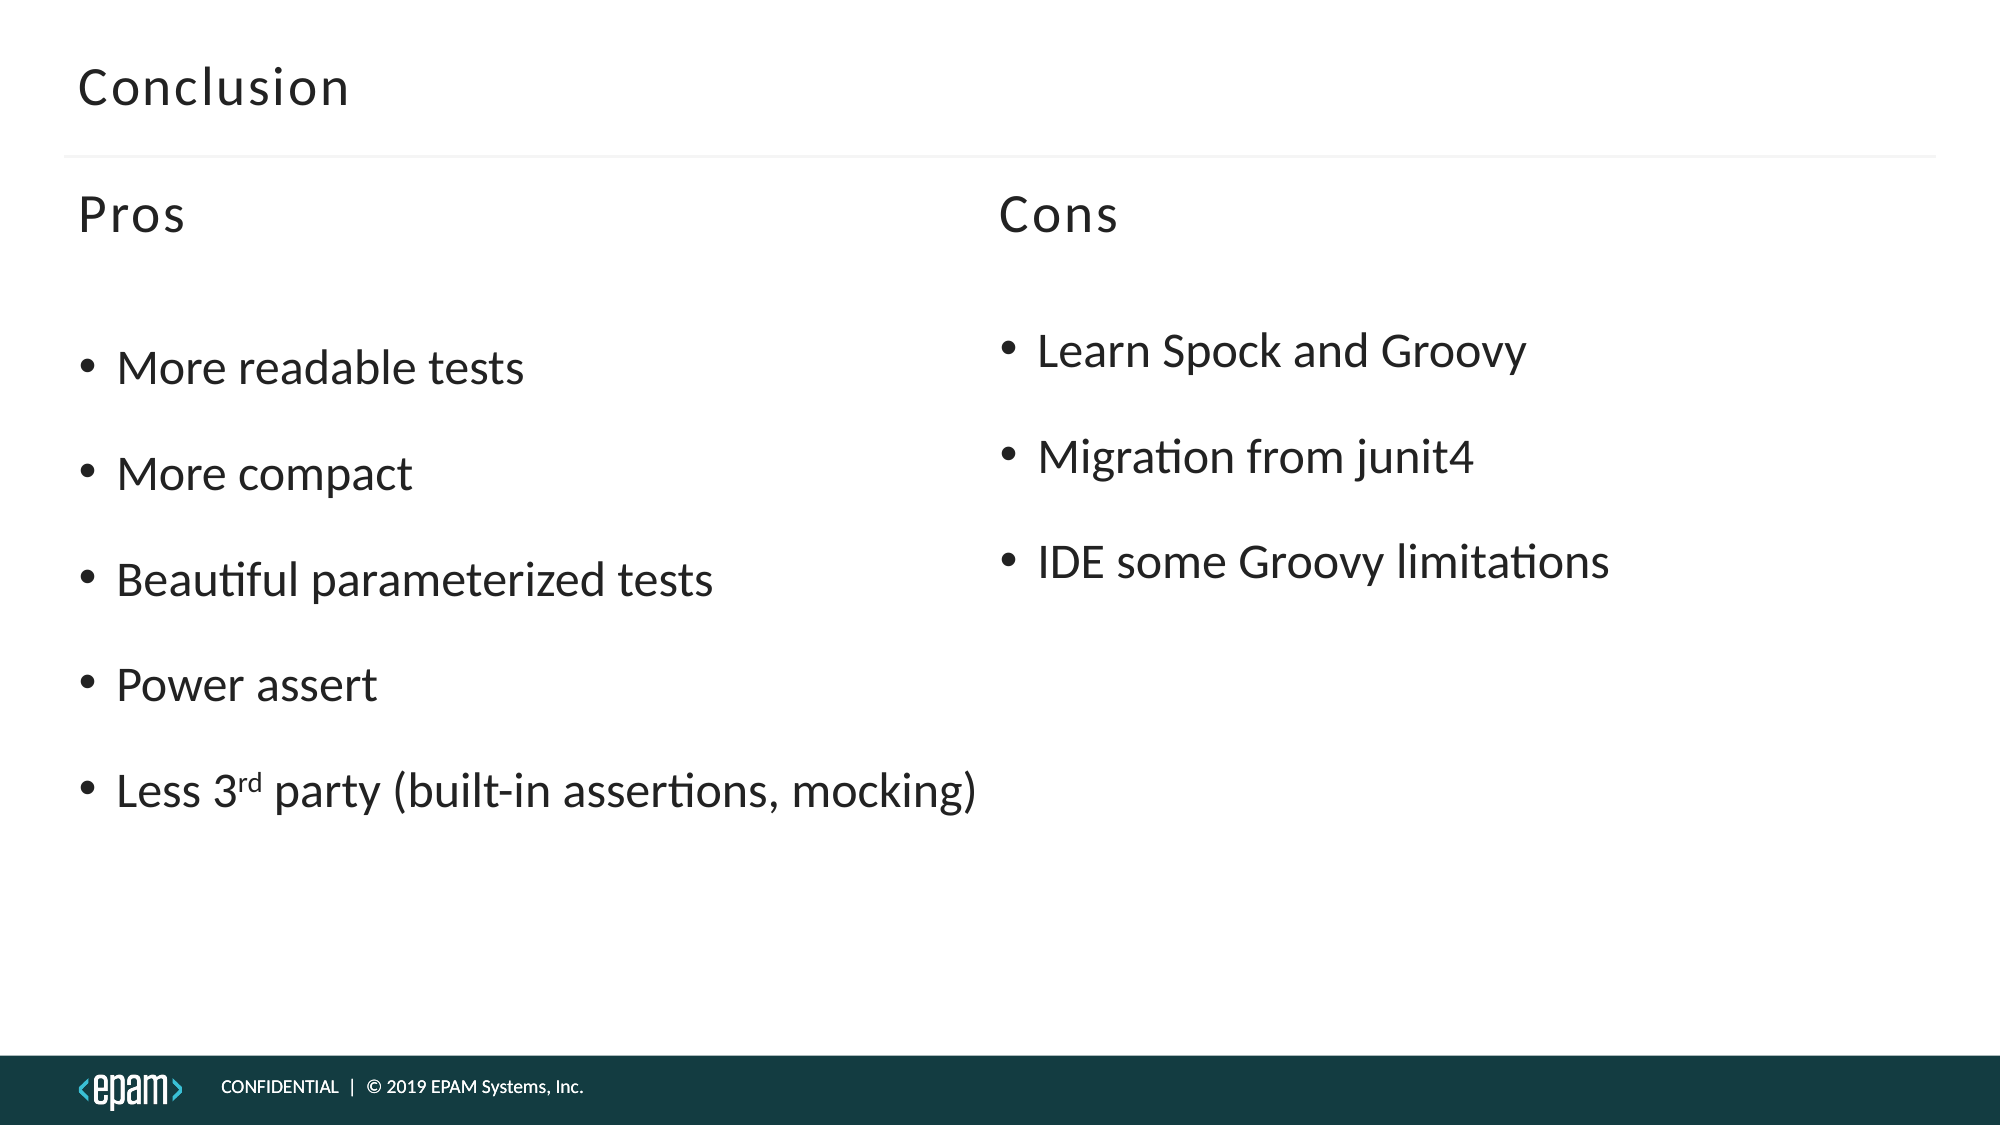

# Conclusion
Pros
Cons
Learn Spock and Groovy
Migration from junit4
IDE some Groovy limitations
More readable tests
More compact
Beautiful parameterized tests
Power assert
Less 3rd party (built-in assertions, mocking)

CONFIDENTIAL  |  © 2019 EPAM Systems, Inc.